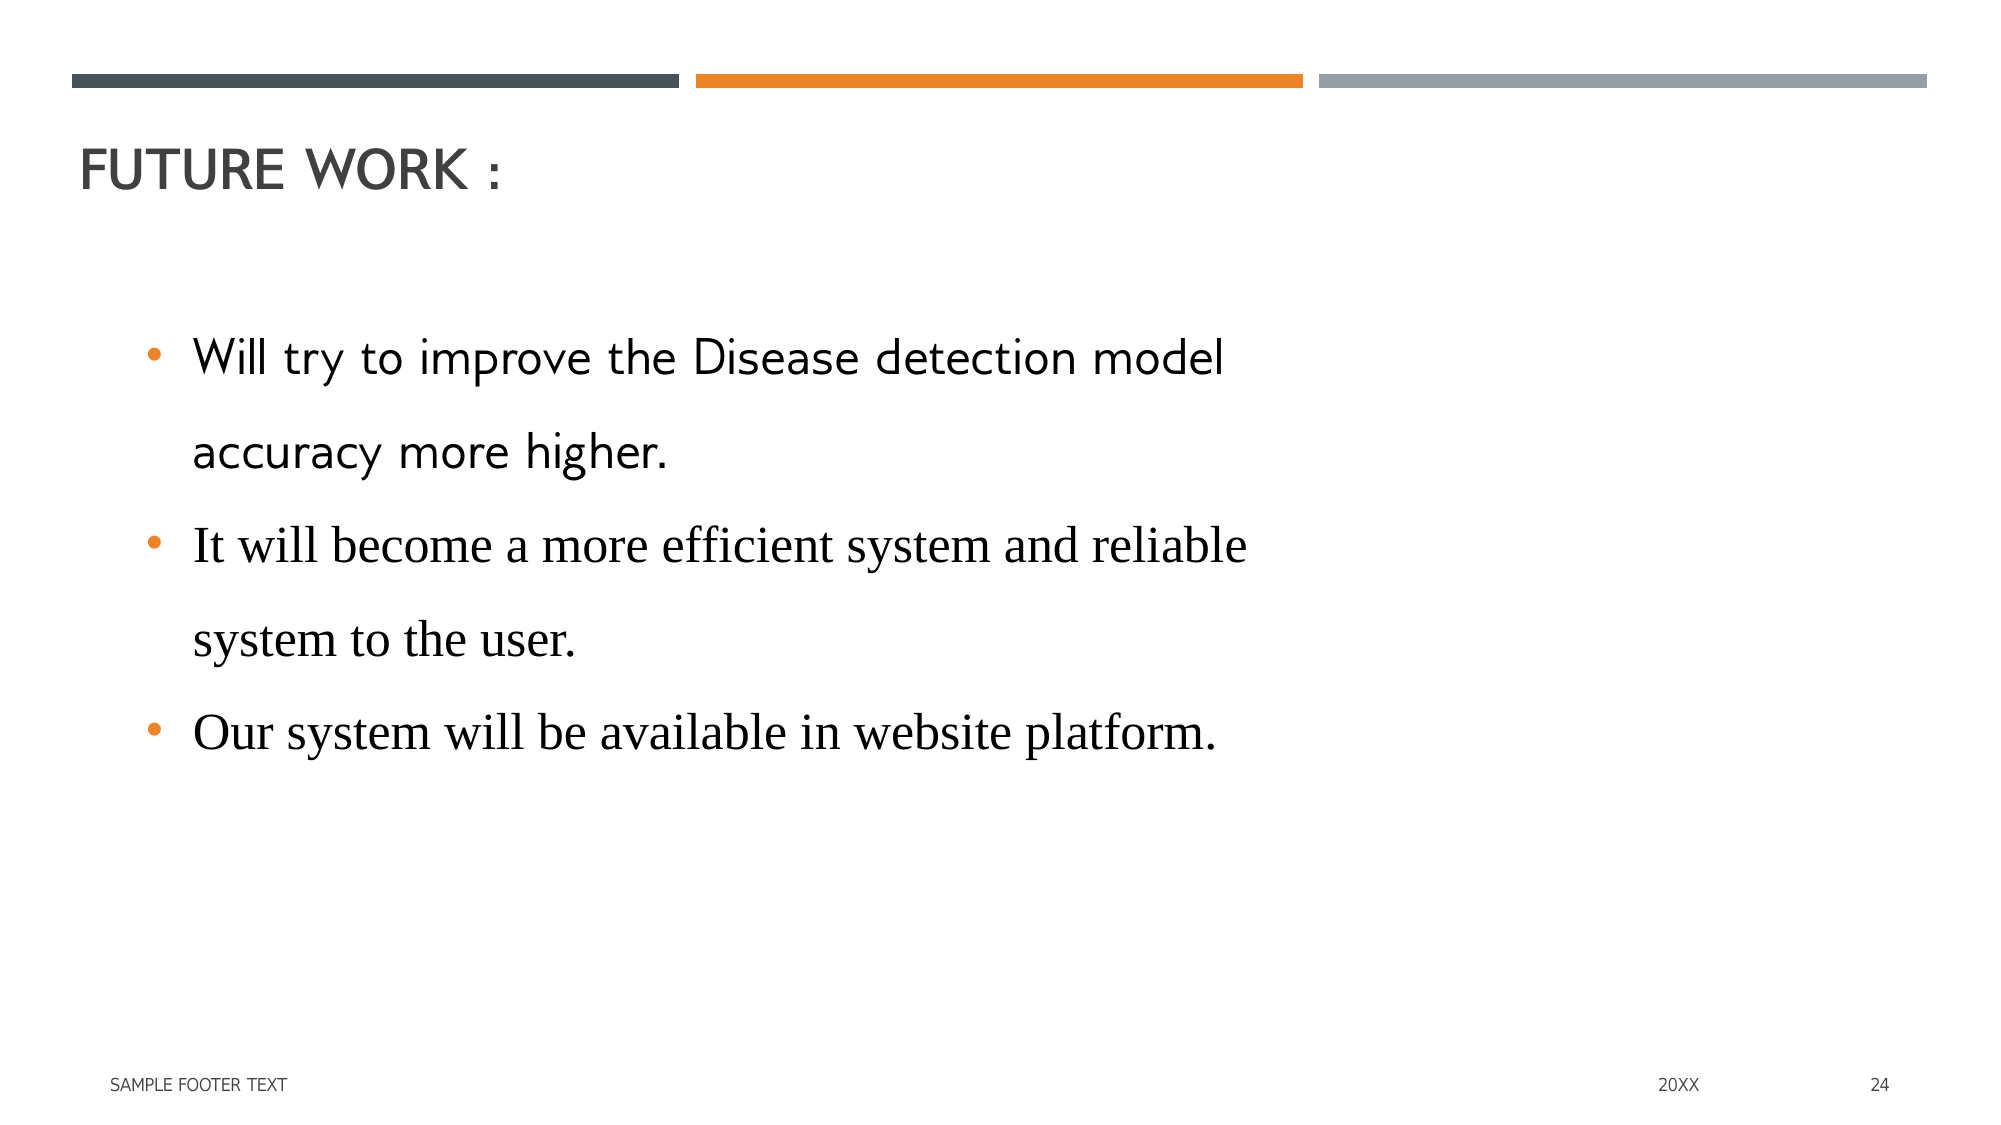

# Future Work :
Will try to improve the Disease detection model accuracy more higher.
It will become a more efficient system and reliable system to the user.
Our system will be available in website platform.

Sample Footer Text
20XX
24